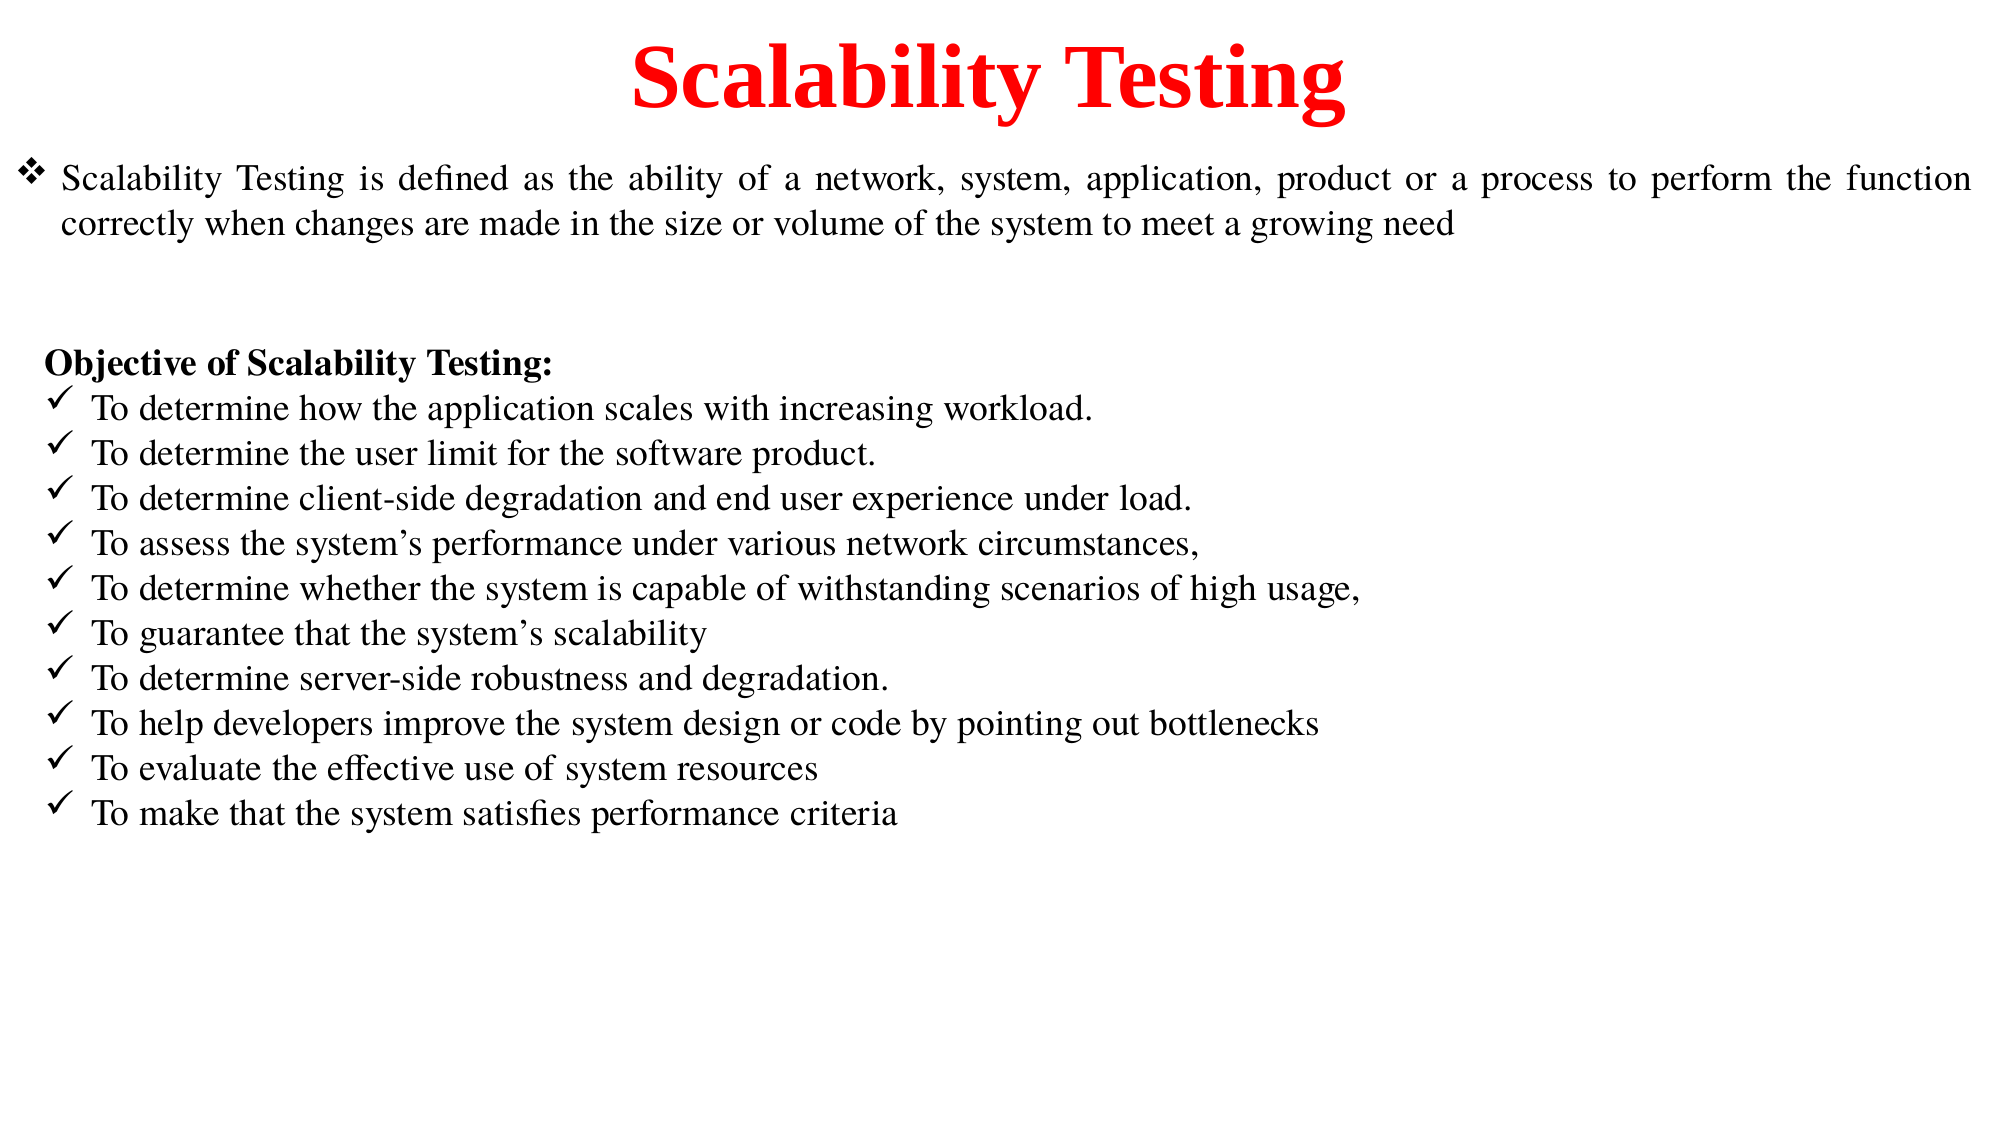

# Scalability Testing
Scalability Testing is defined as the ability of a network, system, application, product or a process to perform the function correctly when changes are made in the size or volume of the system to meet a growing need
Objective of Scalability Testing:
To determine how the application scales with increasing workload.
To determine the user limit for the software product.
To determine client-side degradation and end user experience under load.
To assess the system’s performance under various network circumstances,
To determine whether the system is capable of withstanding scenarios of high usage,
To guarantee that the system’s scalability
To determine server-side robustness and degradation.
To help developers improve the system design or code by pointing out bottlenecks
To evaluate the effective use of system resources
To make that the system satisfies performance criteria